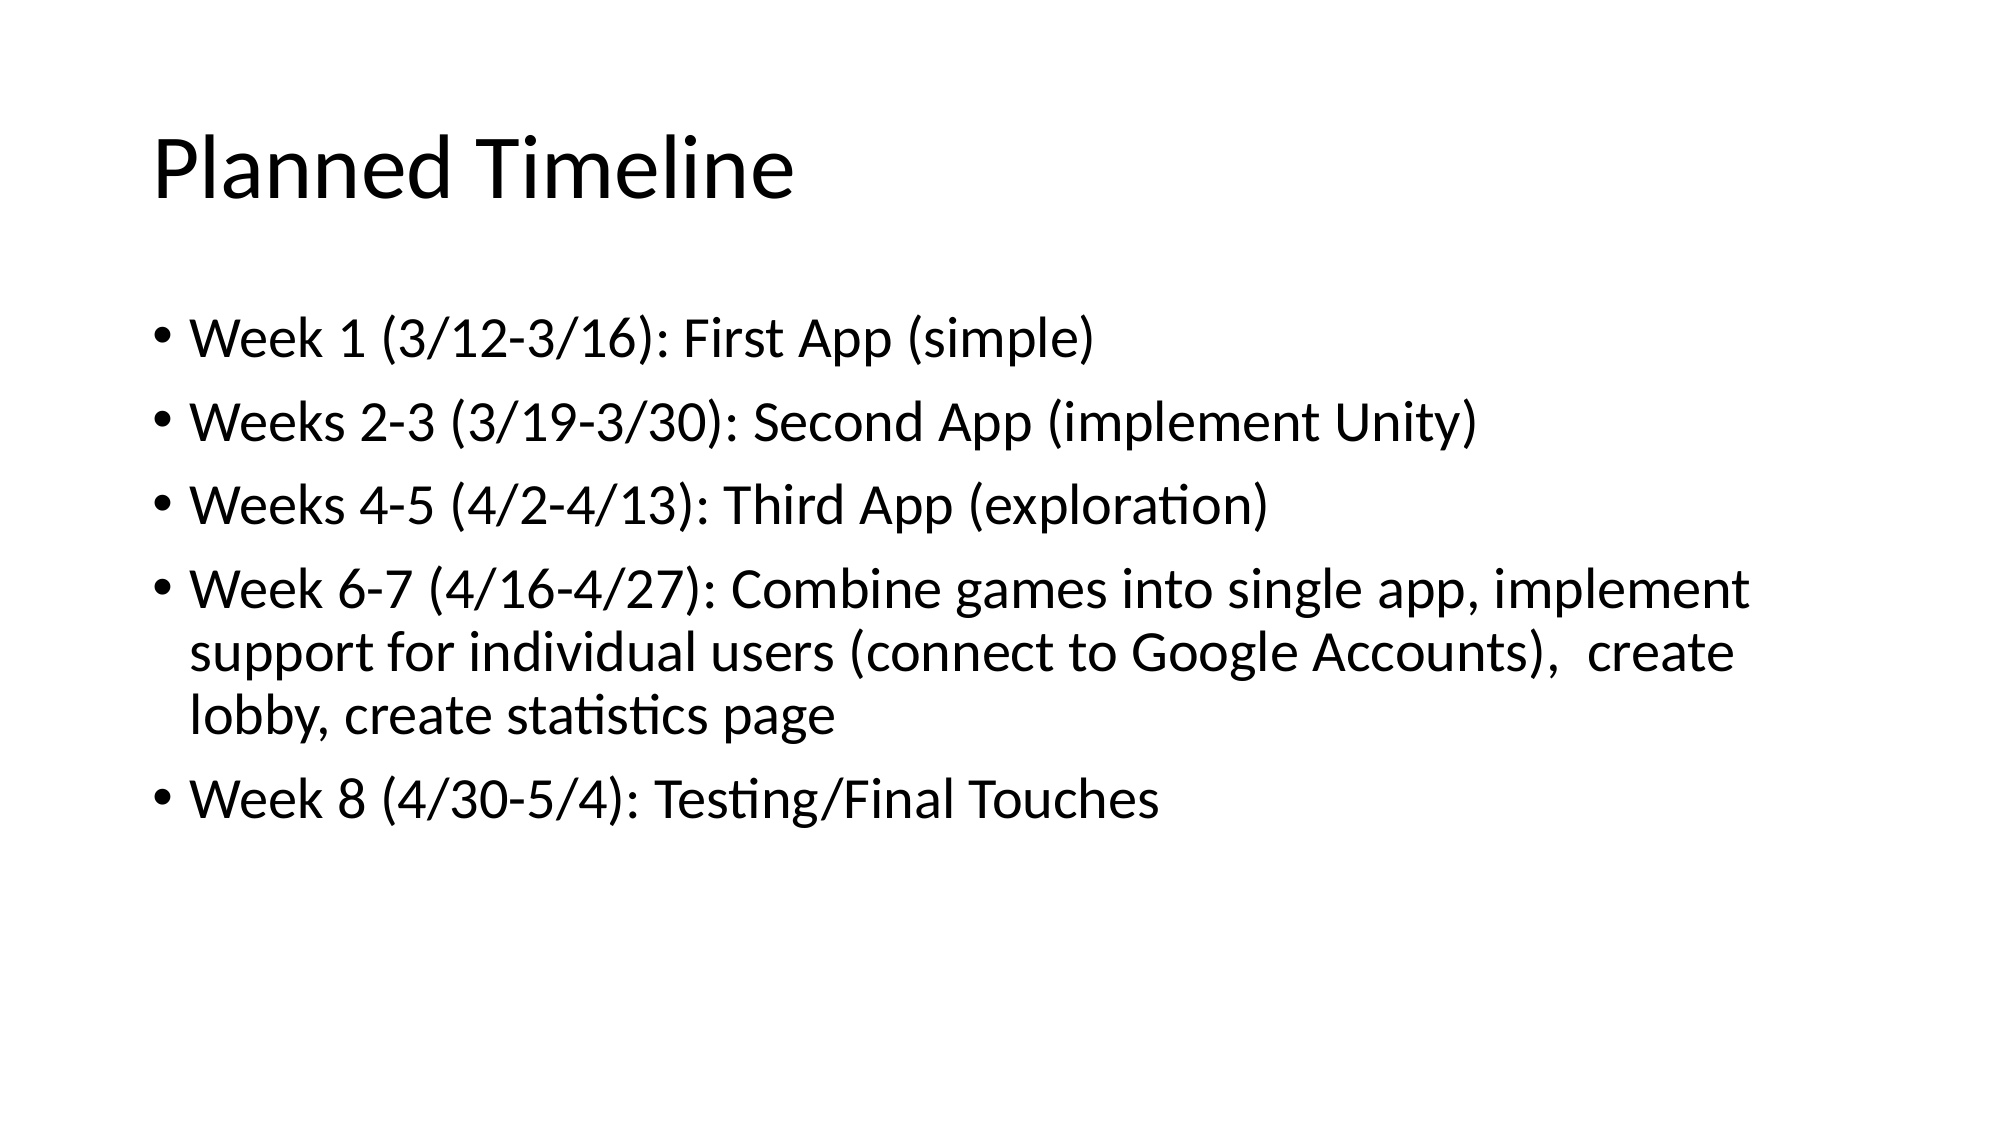

# Planned Timeline
Week 1 (3/12-3/16): First App (simple)
Weeks 2-3 (3/19-3/30): Second App (implement Unity)
Weeks 4-5 (4/2-4/13): Third App (exploration)
Week 6-7 (4/16-4/27): Combine games into single app, implement support for individual users (connect to Google Accounts),  create lobby, create statistics page
Week 8 (4/30-5/4): Testing/Final Touches